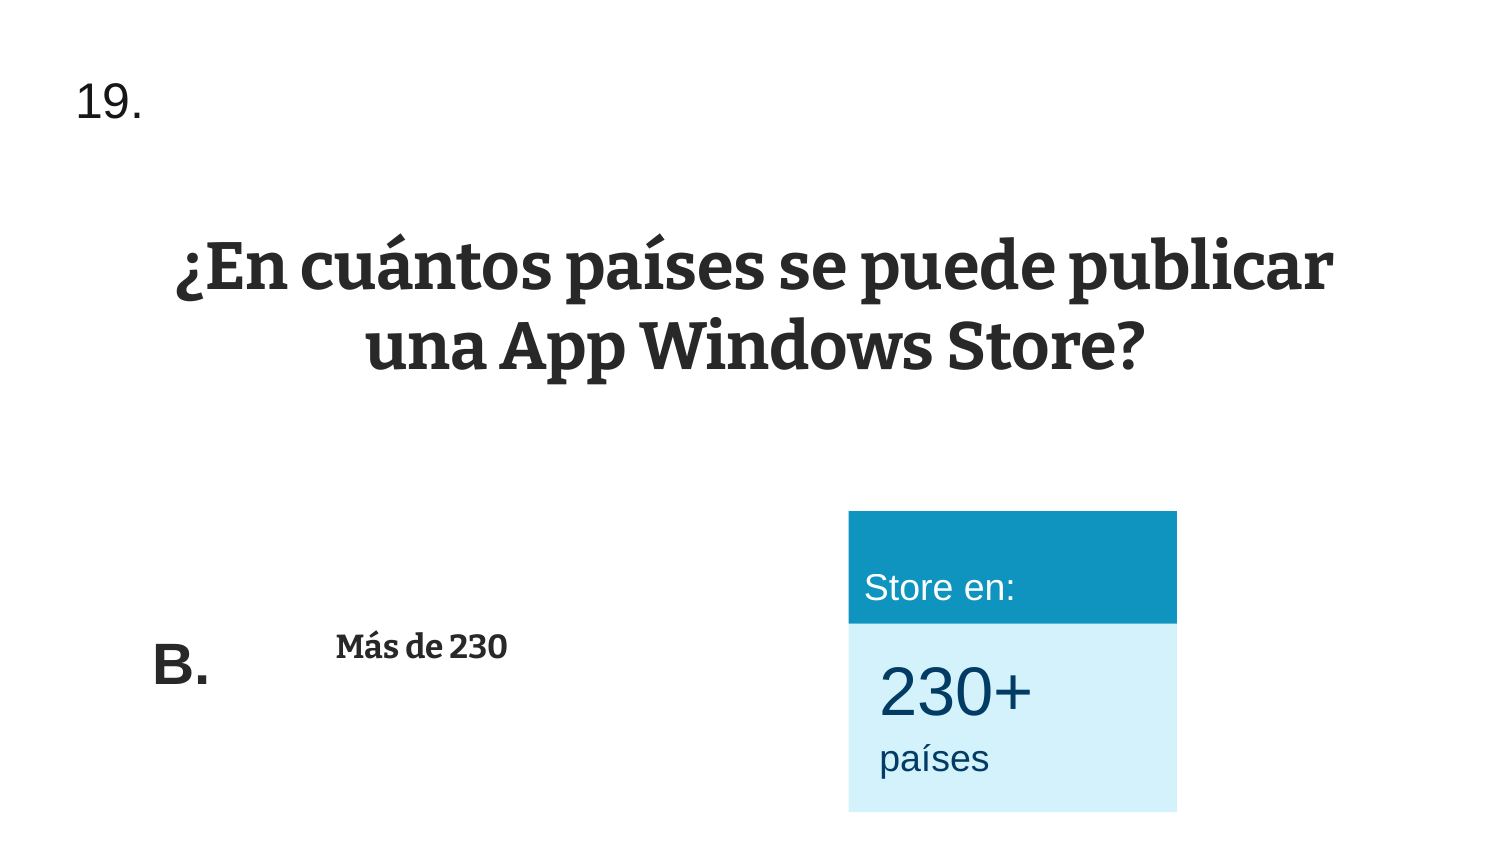

19.
¿En cuántos países se puede publicar una App Windows Store?

Store en:
230+
países
Más de 230

B.